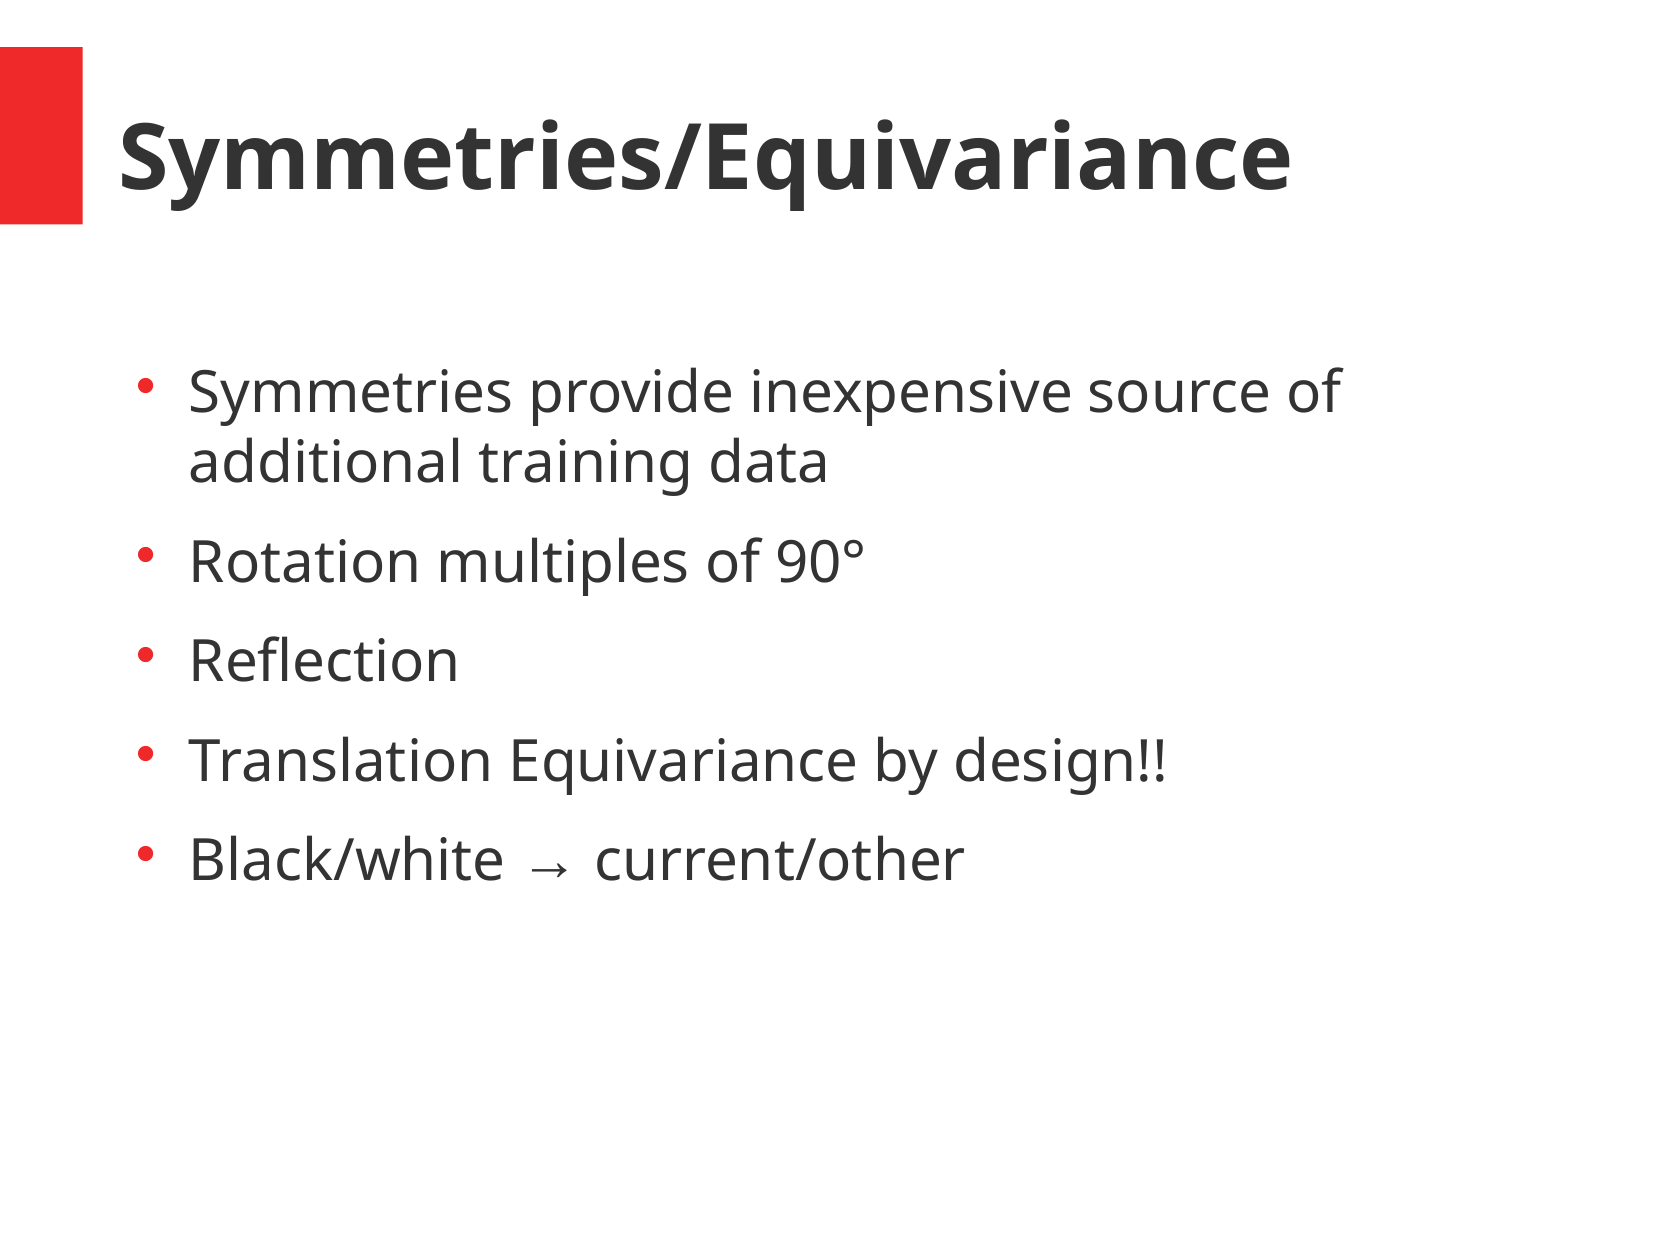

Symmetries/Equivariance
Symmetries provide inexpensive source of additional training data
Rotation multiples of 90°
Reflection
Translation Equivariance by design!!
Black/white → current/other